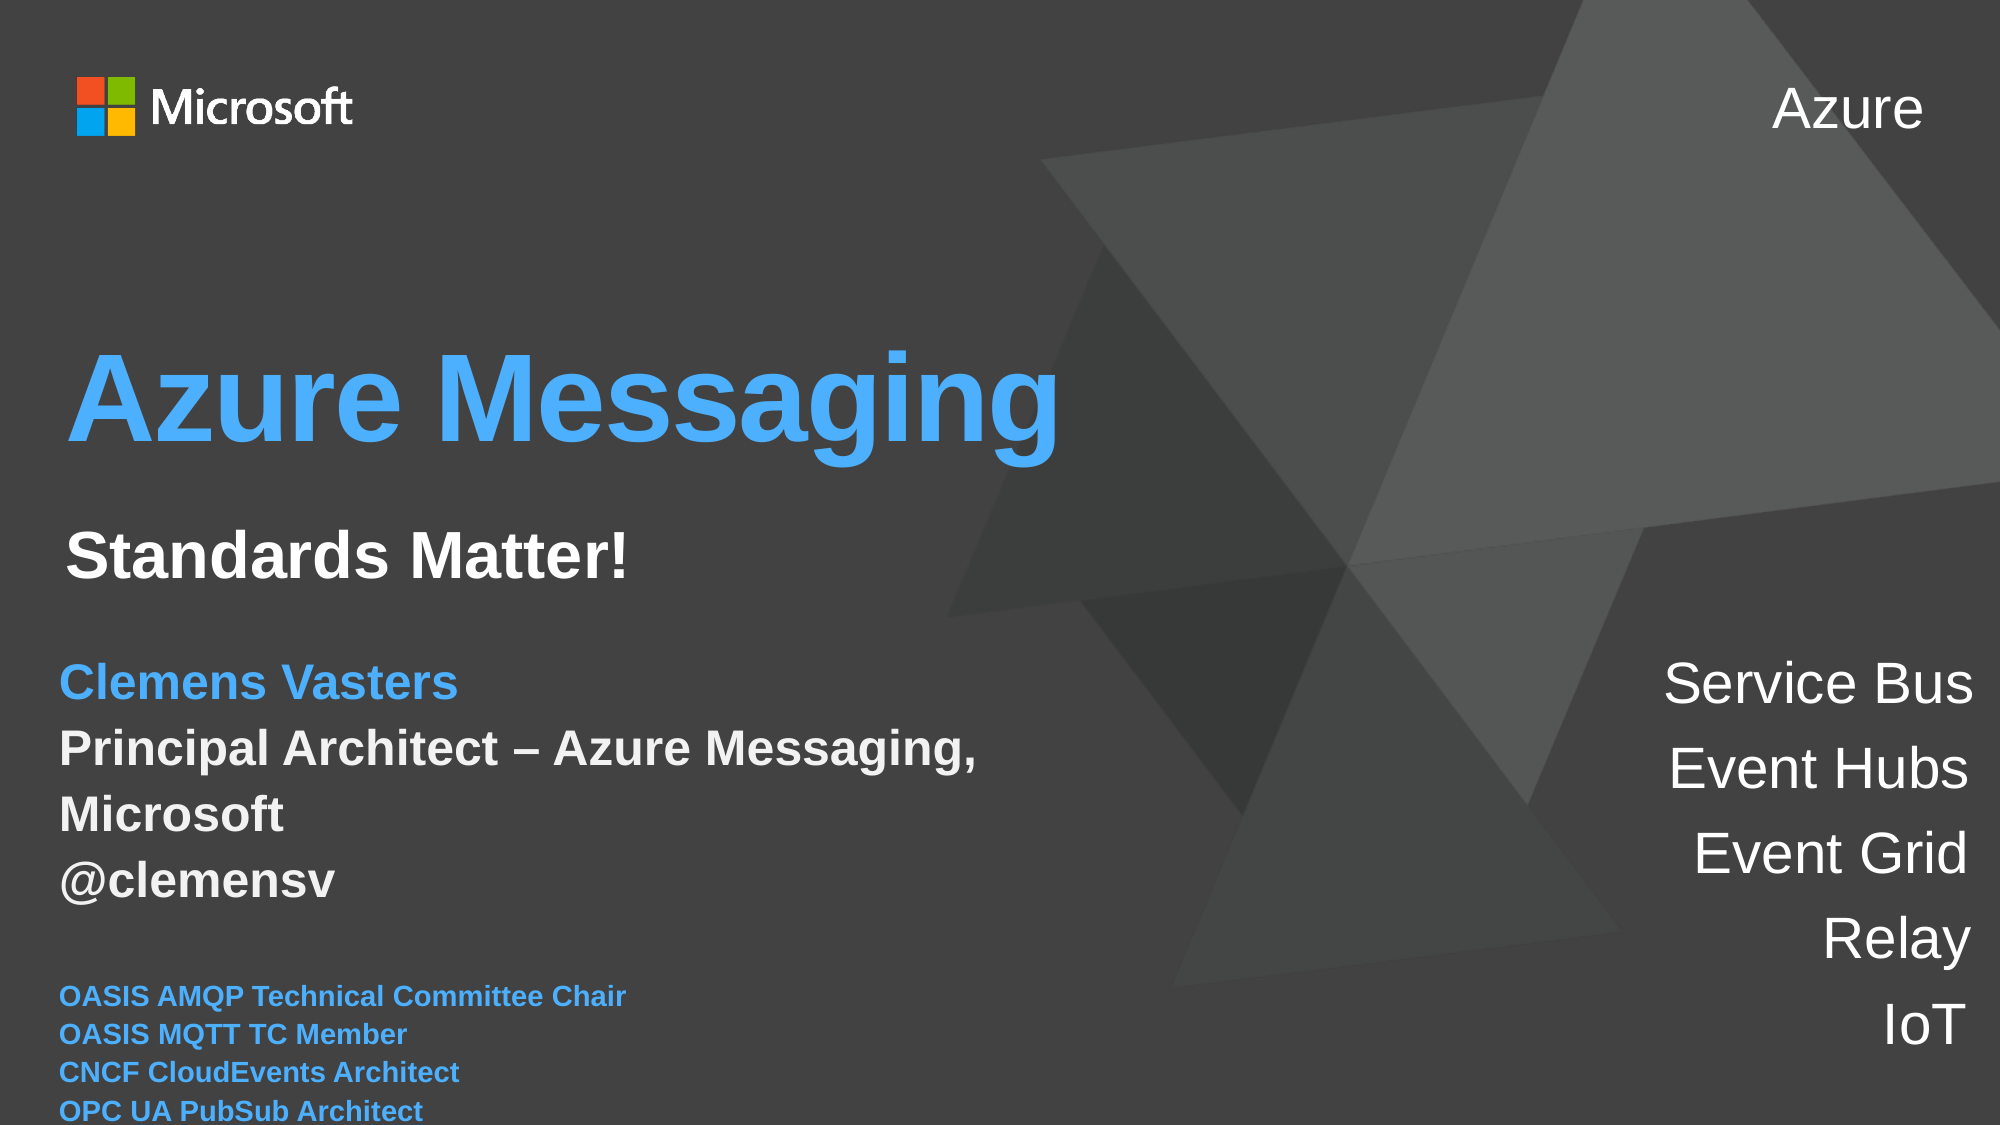

# Azure Messaging
Standards Matter!
Clemens Vasters
Principal Architect – Azure Messaging, Microsoft
@clemensv
OASIS AMQP Technical Committee Chair
OASIS MQTT TC Member
CNCF CloudEvents Architect
OPC UA PubSub Architect
Service Bus
Event Hubs
Event Grid
Relay
IoT